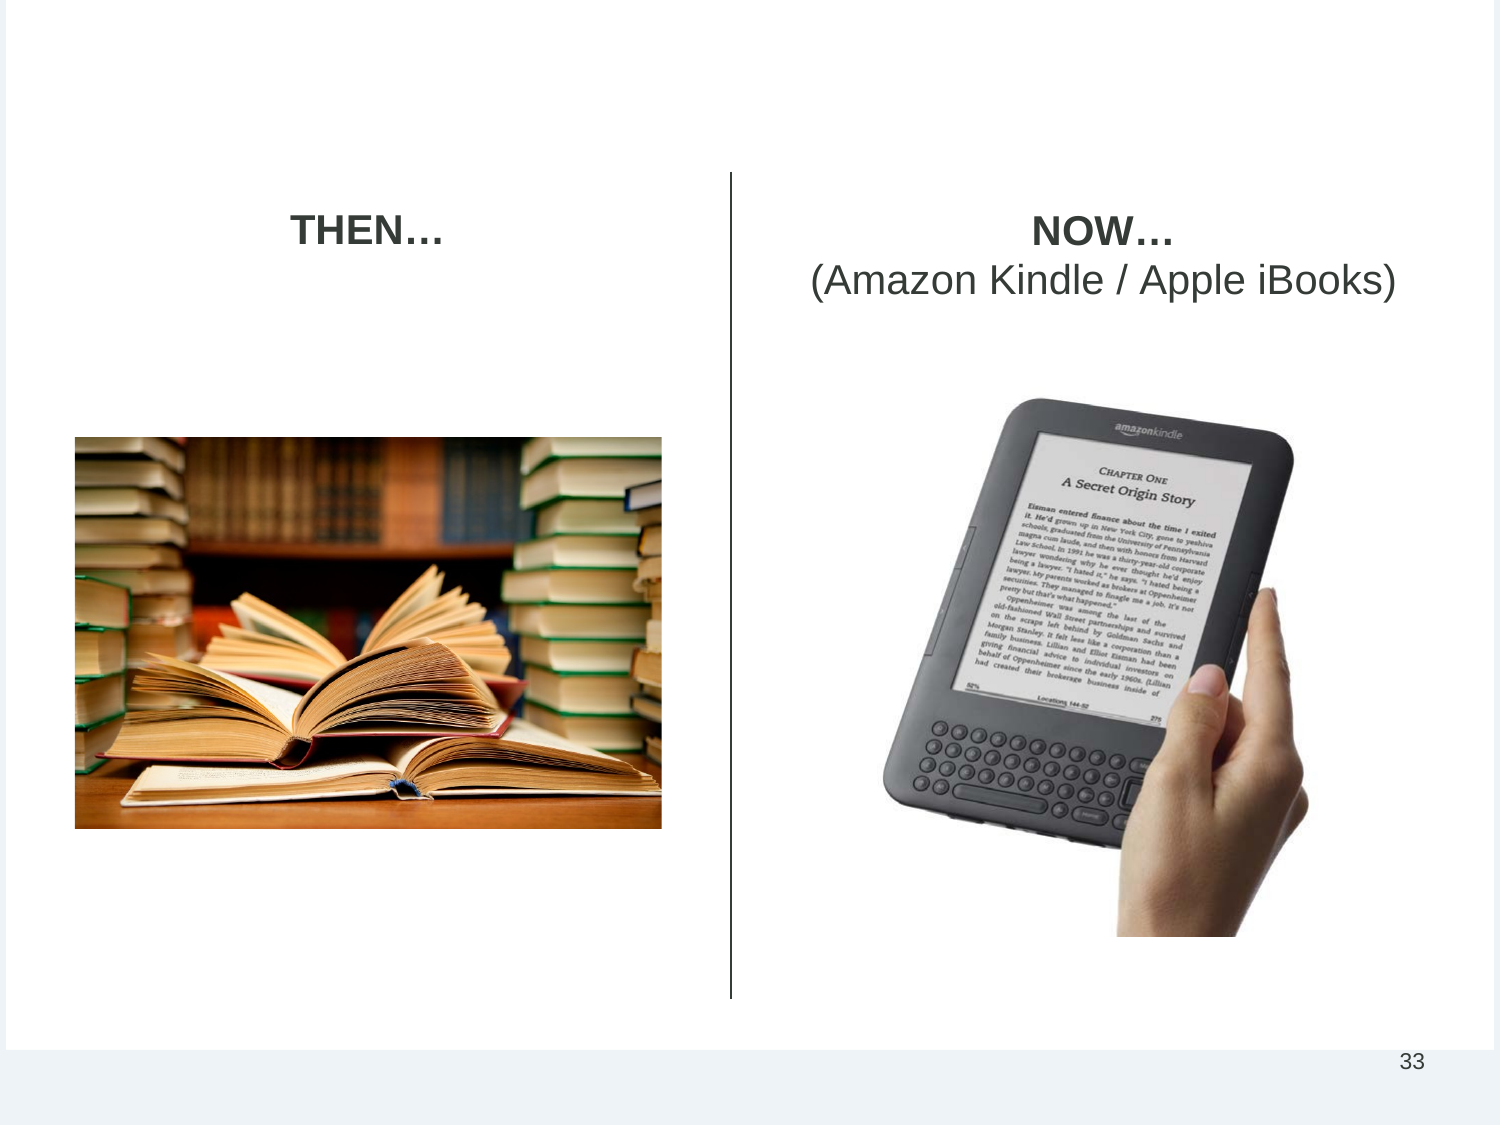

# Re-Imagination of Books…

THEN…
NOW…
(Amazon Kindle / Apple iBooks)

33